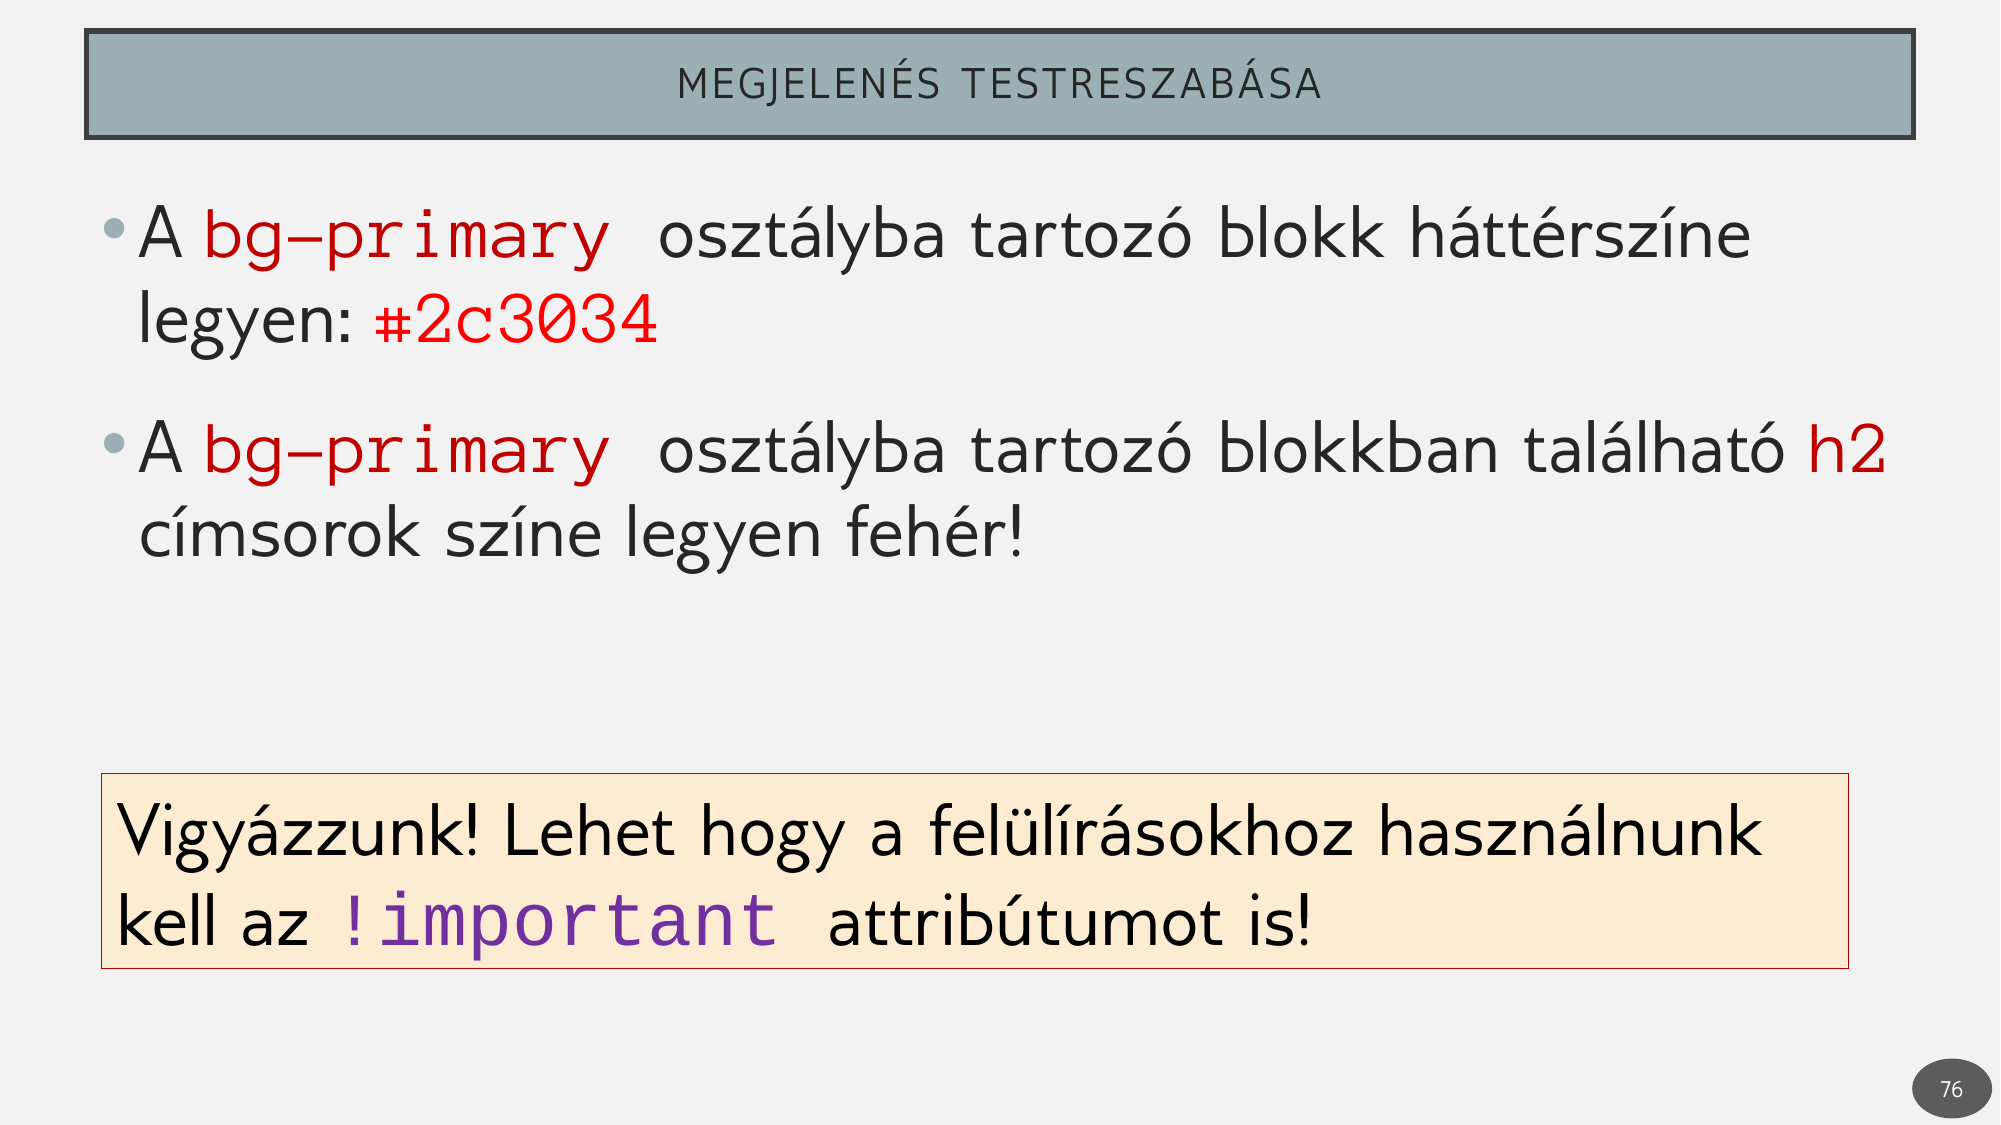

# Megjelenés testreszabása
A bg-primary osztályba tartozó blokk háttérszíne legyen: #2c3034
A bg-primary osztályba tartozó blokkban található h2 címsorok színe legyen fehér!

Vigyázzunk! Lehet hogy a felülírásokhoz használnunk kell az !important attribútumot is!
76